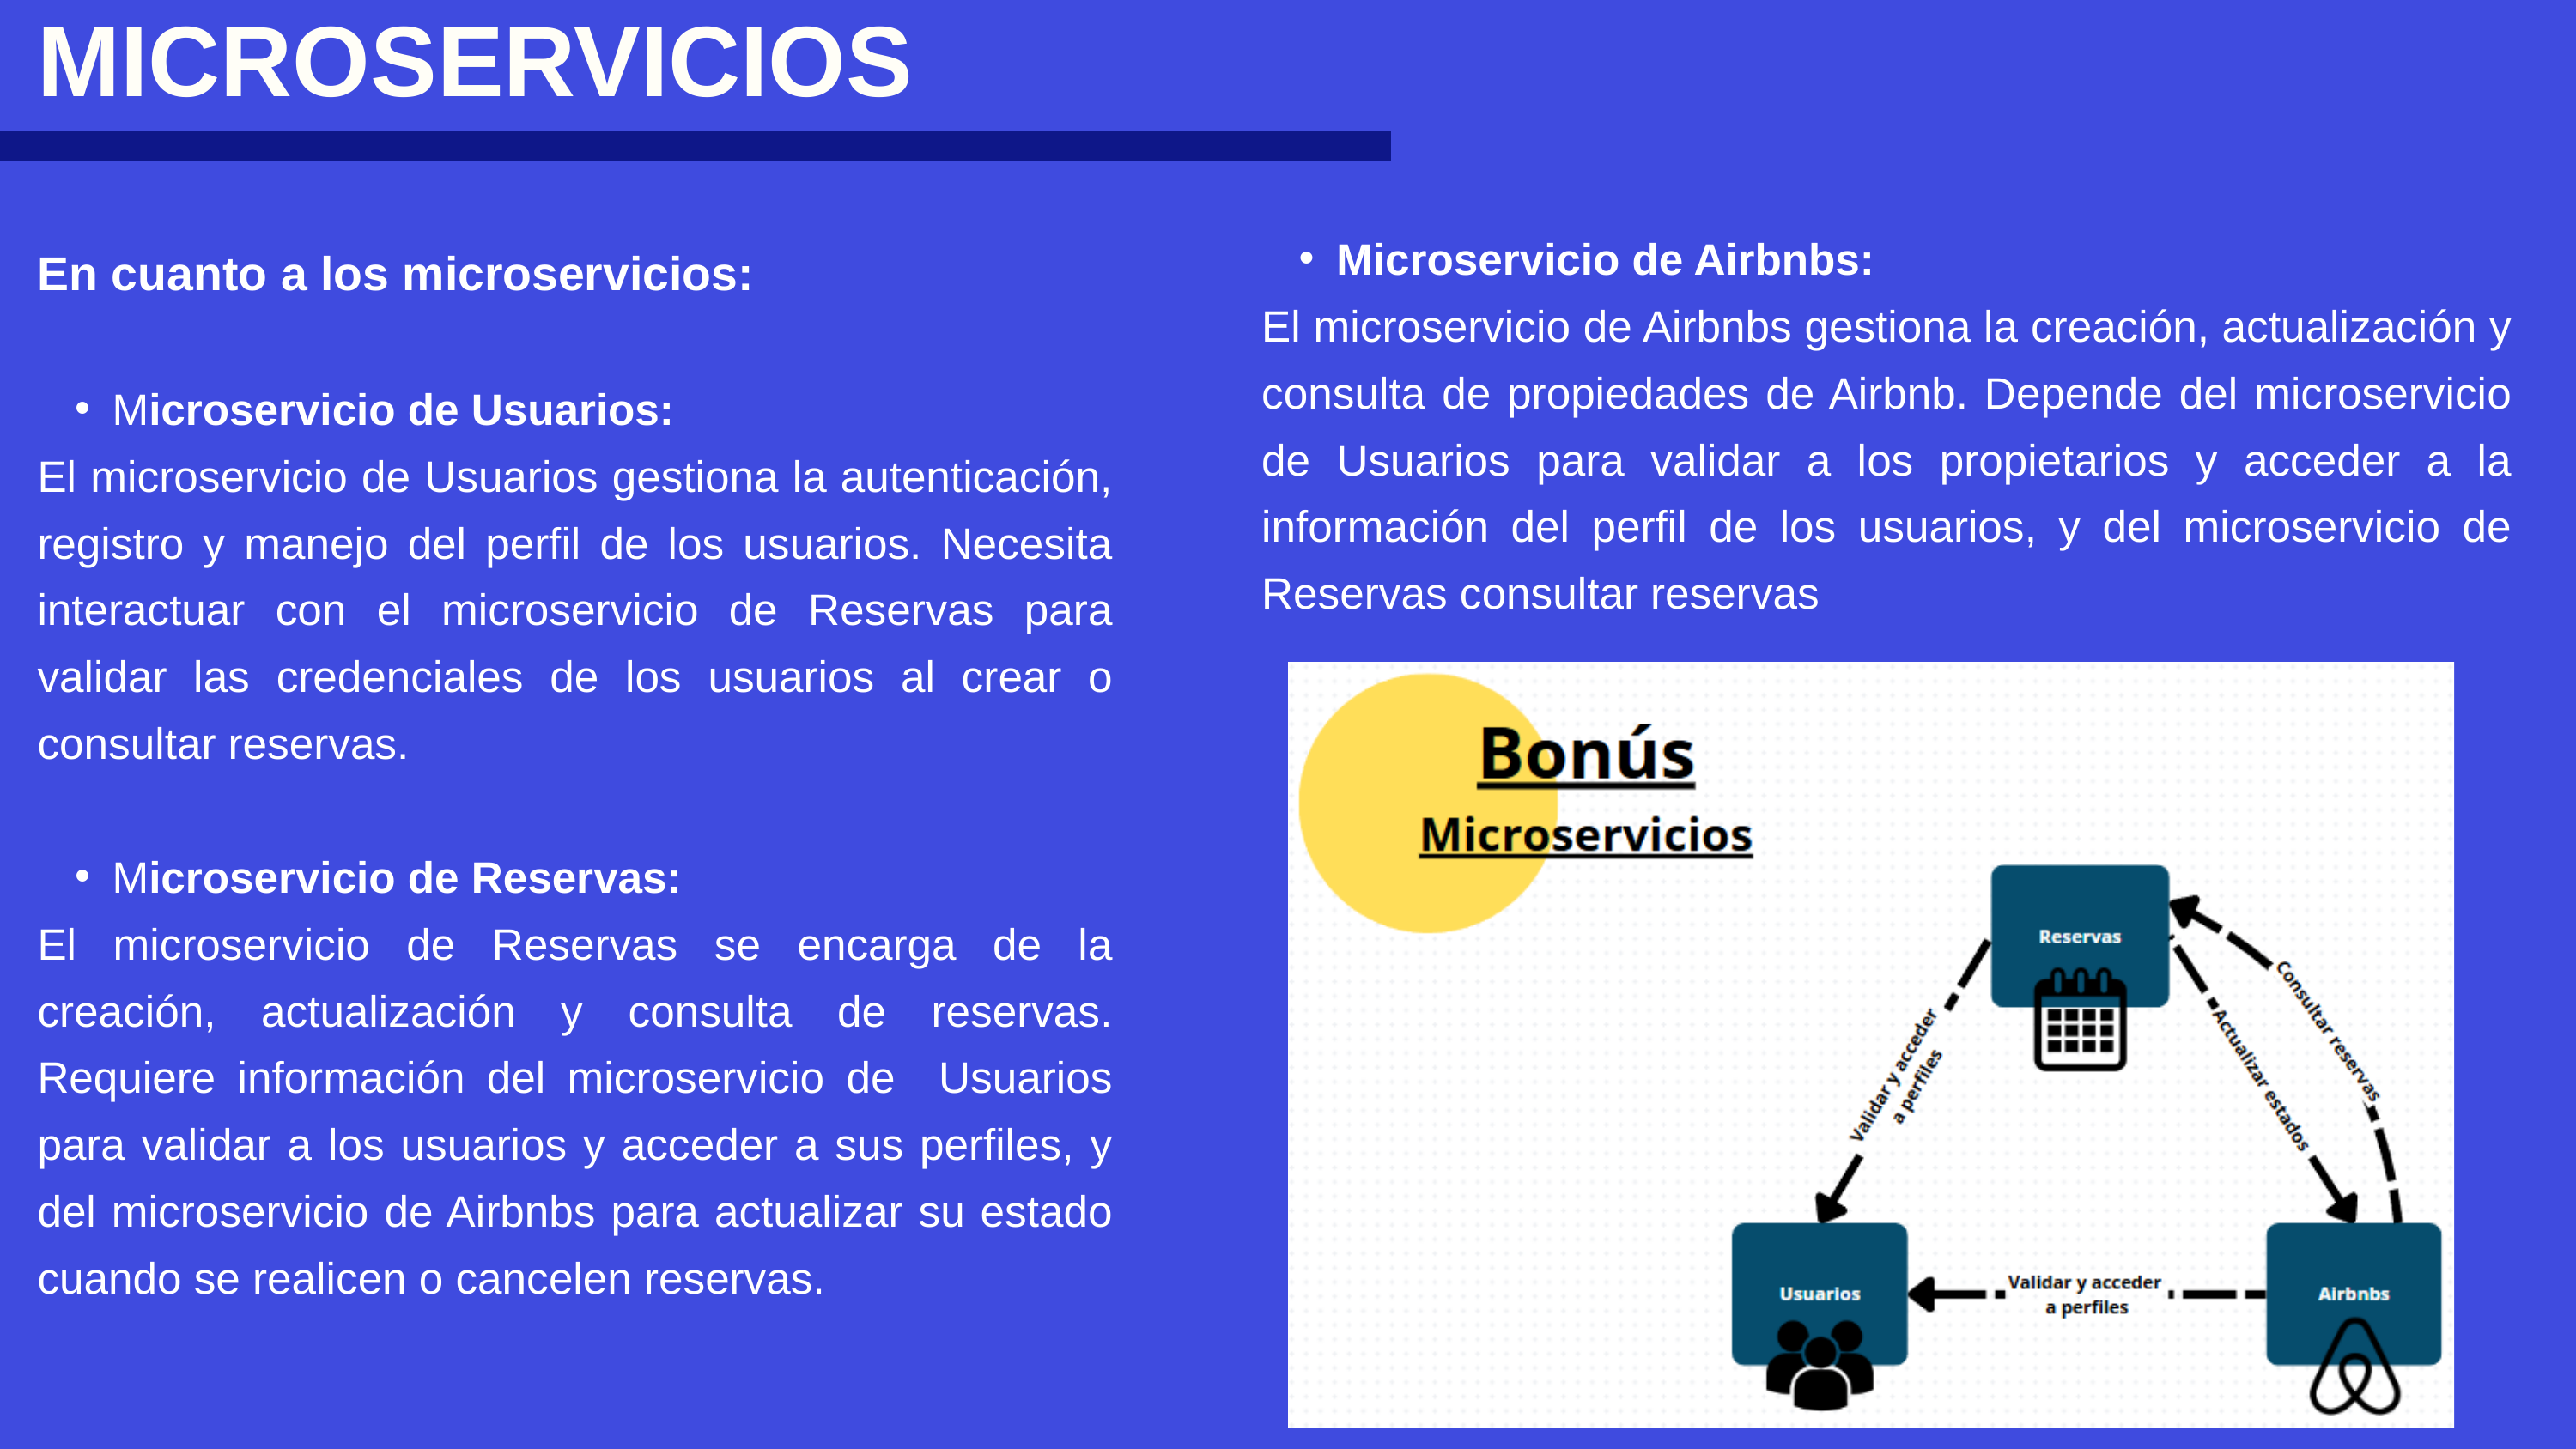

MICROSERVICIOS

Microservicio de Airbnbs:
El microservicio de Airbnbs gestiona la creación, actualización y consulta de propiedades de Airbnb. Depende del microservicio de Usuarios para validar a los propietarios y acceder a la información del perfil de los usuarios, y del microservicio de Reservas consultar reservas

En cuanto a los microservicios:

Microservicio de Usuarios:
El microservicio de Usuarios gestiona la autenticación, registro y manejo del perfil de los usuarios. Necesita interactuar con el microservicio de Reservas para validar las credenciales de los usuarios al crear o consultar reservas.

Microservicio de Reservas:
El microservicio de Reservas se encarga de la creación, actualización y consulta de reservas. Requiere información del microservicio de  Usuarios para validar a los usuarios y acceder a sus perfiles, y del microservicio de Airbnbs para actualizar su estado cuando se realicen o cancelen reservas.